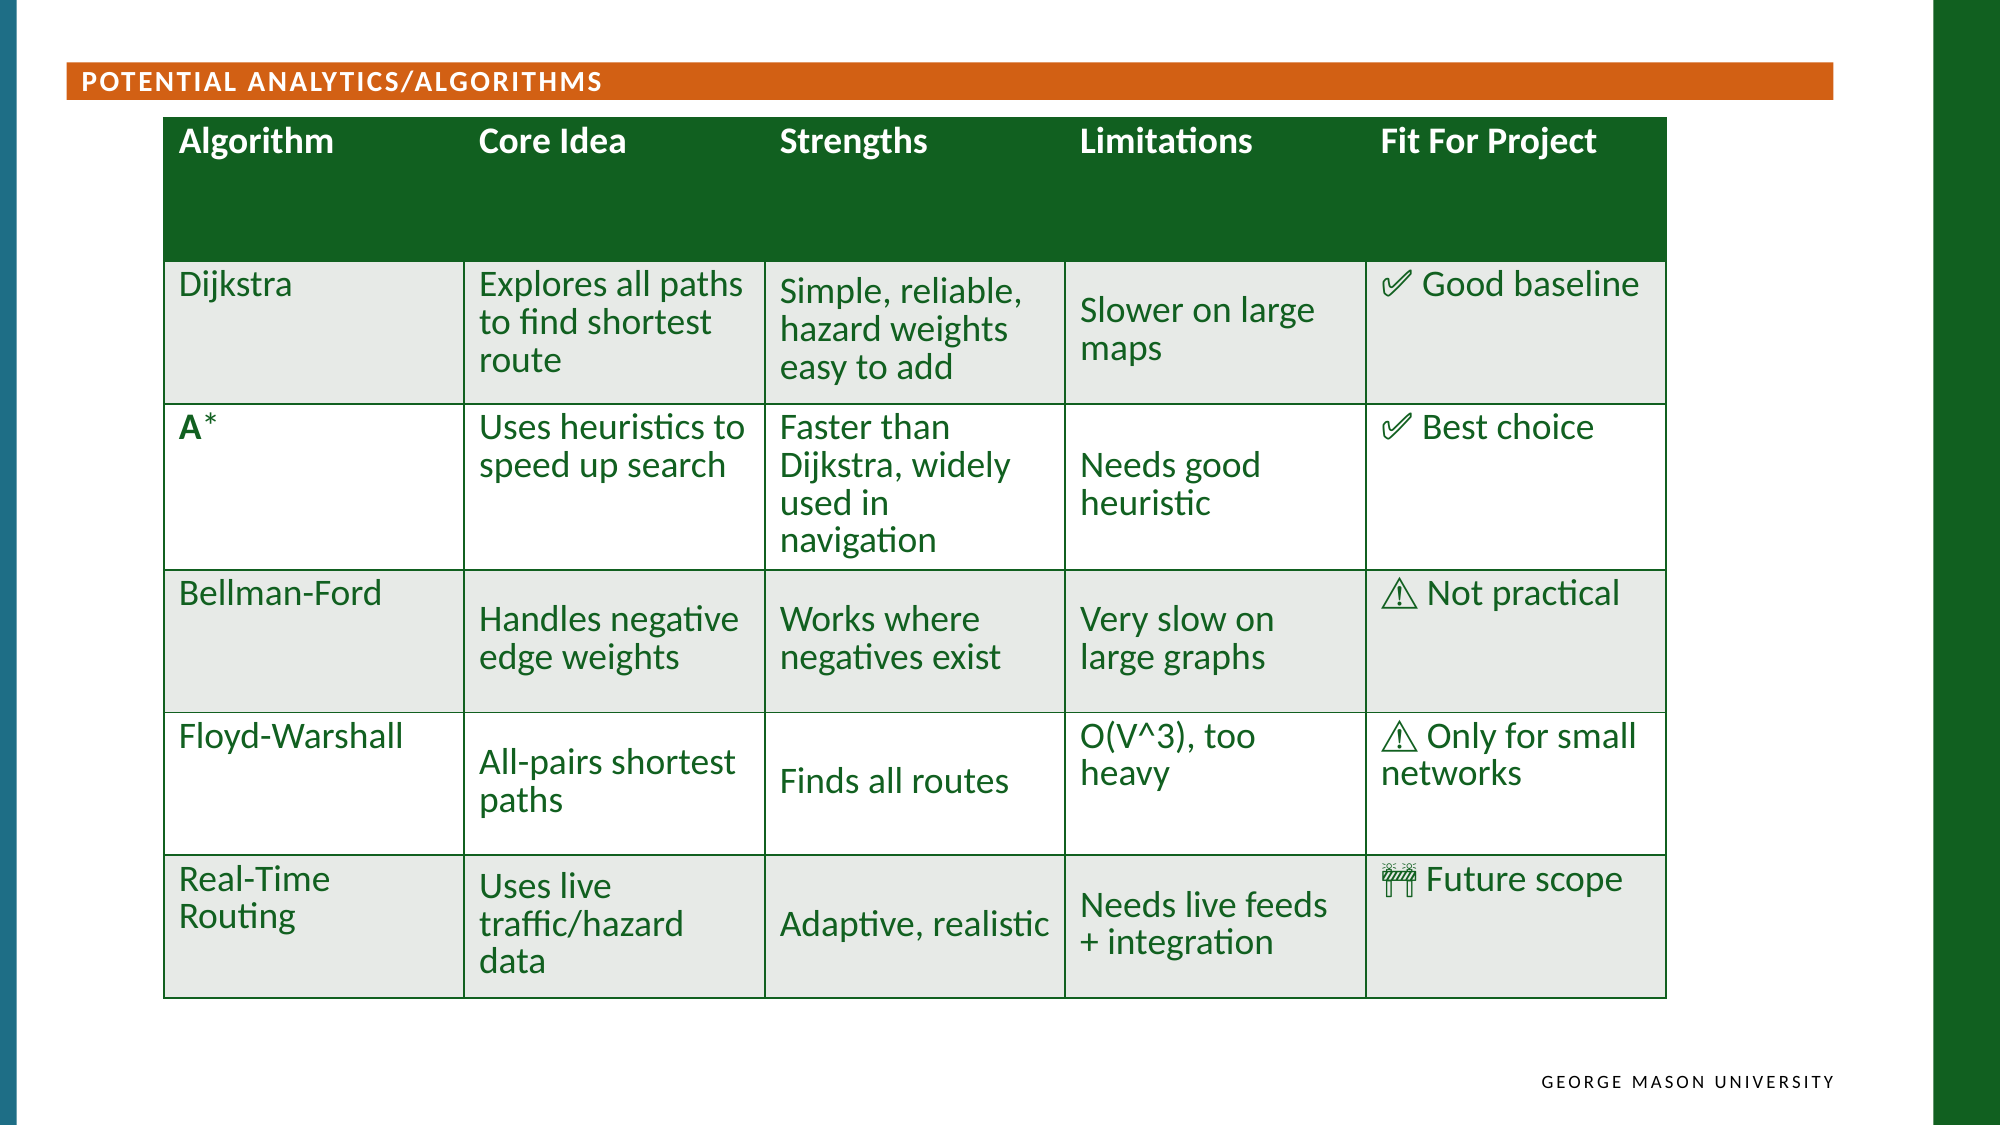

Potential Analytics/algorithms
| Algorithm | Core Idea | Strengths | Limitations | Fit For Project |
| --- | --- | --- | --- | --- |
| Dijkstra | Explores all paths to find shortest route | Simple, reliable, hazard weights easy to add | Slower on large maps | ✅ Good baseline |
| A\* | Uses heuristics to speed up search | Faster than Dijkstra, widely used in navigation | Needs good heuristic | ✅ Best choice |
| Bellman-Ford | Handles negative edge weights | Works where negatives exist | Very slow on large graphs | ⚠️ Not practical |
| Floyd-Warshall | All-pairs shortest paths | Finds all routes | O(V^3), too heavy | ⚠️ Only for small networks |
| Real-Time Routing | Uses live traffic/hazard data | Adaptive, realistic | Needs live feeds + integration | 🚧 Future scope |